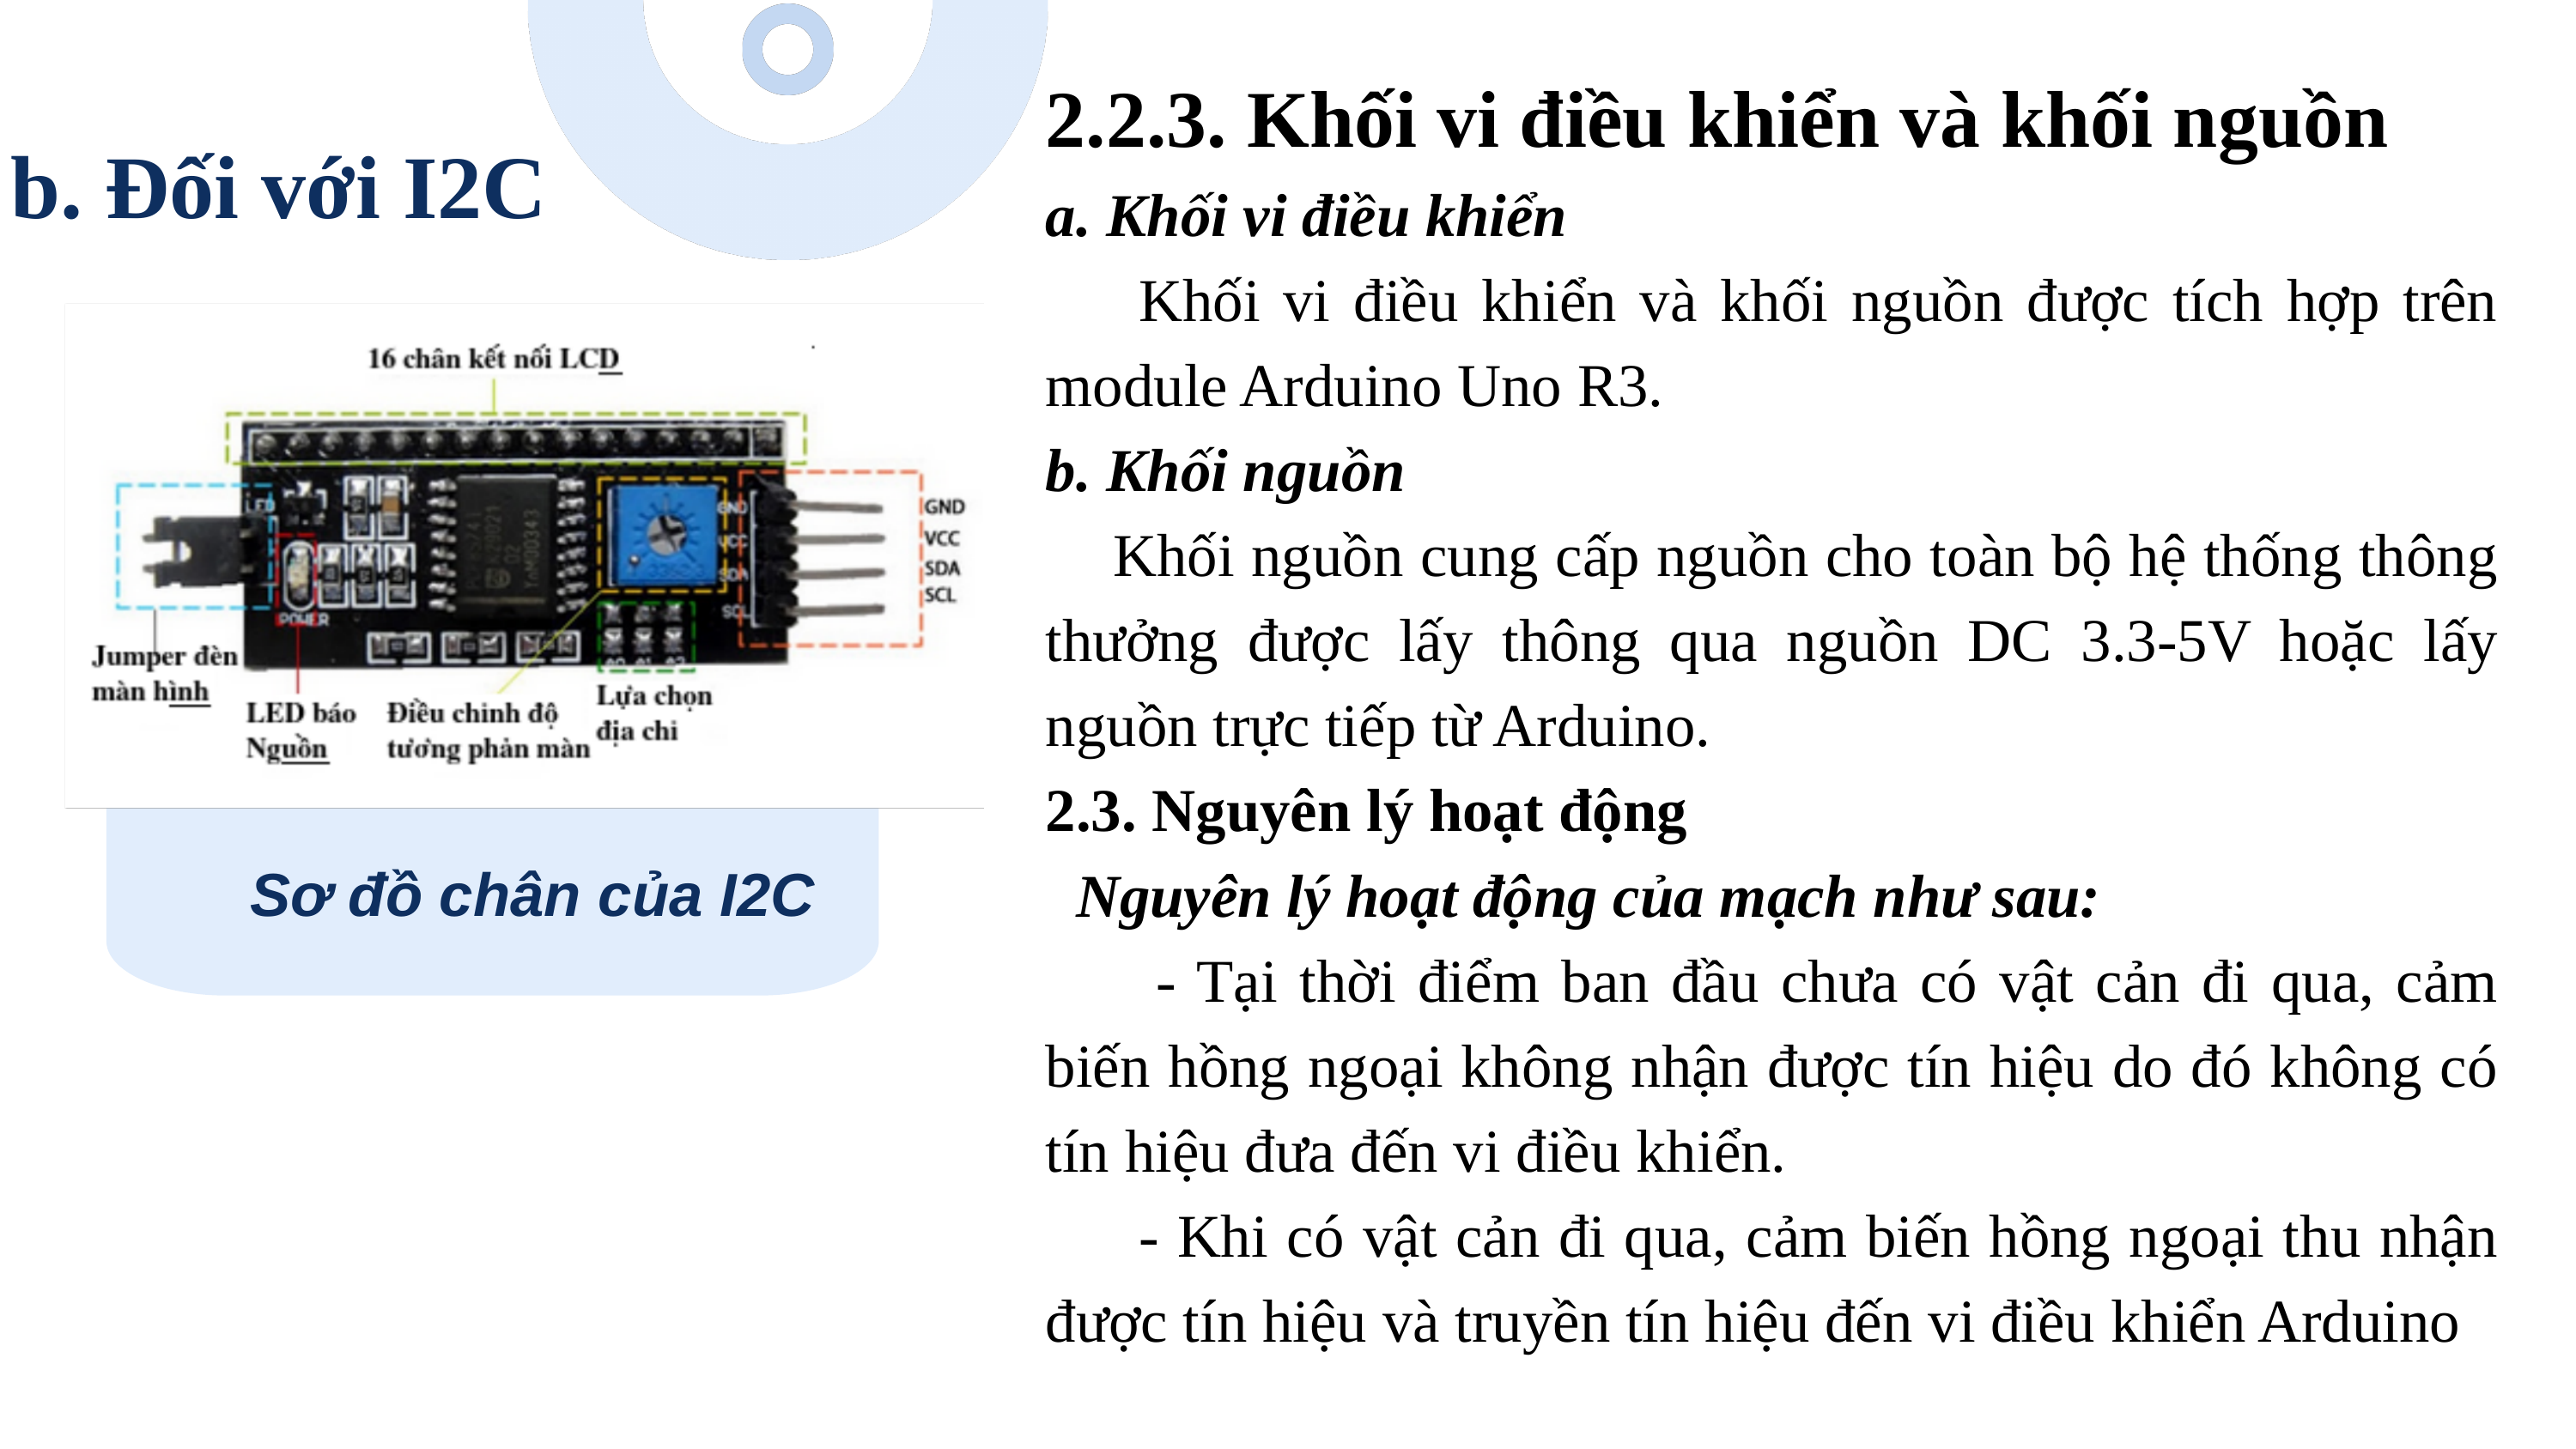

2.2.3. Khối vi điều khiển và khối nguồn
a. Khối vi điều khiển
    Khối vi điều khiển và khối nguồn được tích hợp trên module Arduino Uno R3.
b. Khối nguồn
    Khối nguồn cung cấp nguồn cho toàn bộ hệ thống thông thưởng được lấy thông qua nguồn DC 3.3-5V hoặc lấy nguồn trực tiếp từ Arduino.
2.3. Nguyên lý hoạt động
  Nguyên lý hoạt động của mạch như sau:
     - Tại thời điểm ban đầu chưa có vật cản đi qua, cảm biến hồng ngoại không nhận được tín hiệu do đó không có tín hiệu đưa đến vi điều khiển.
     - Khi có vật cản đi qua, cảm biến hồng ngoại thu nhận được tín hiệu và truyền tín hiệu đến vi điều khiển Arduino

b. Đối với I2C

 Sơ đồ chân của I2C